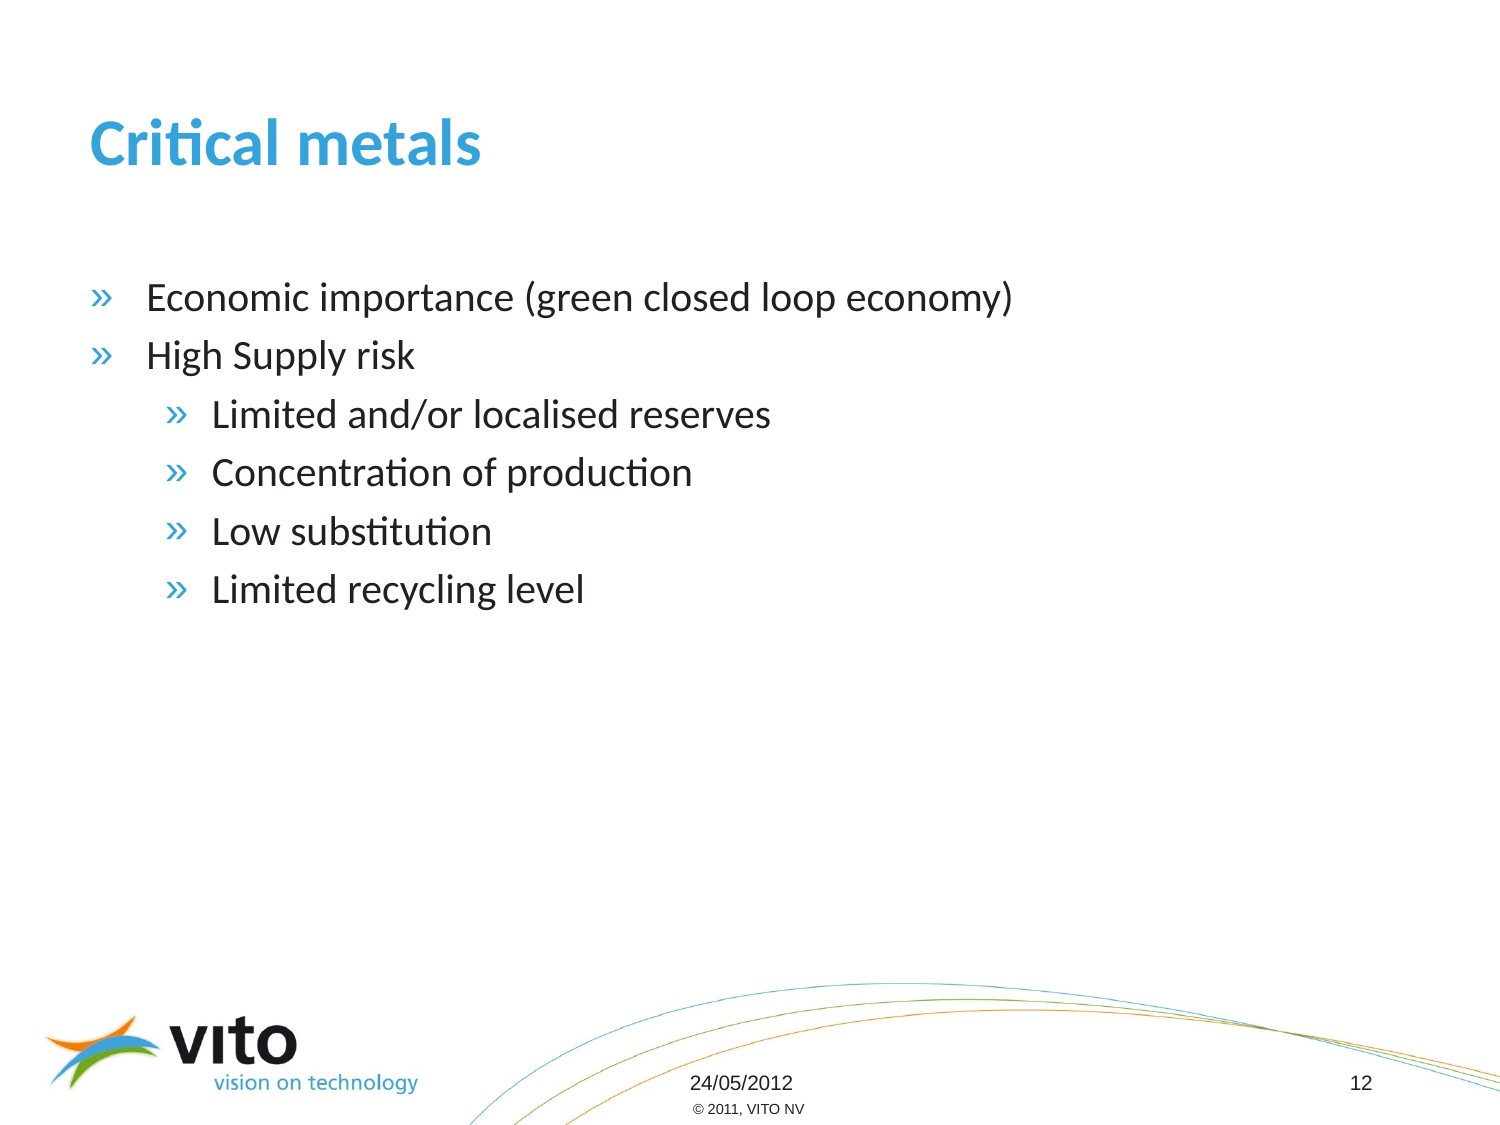

# Critical metals
Economic importance (green closed loop economy)
High Supply risk
Limited and/or localised reserves
Concentration of production
Low substitution
Limited recycling level